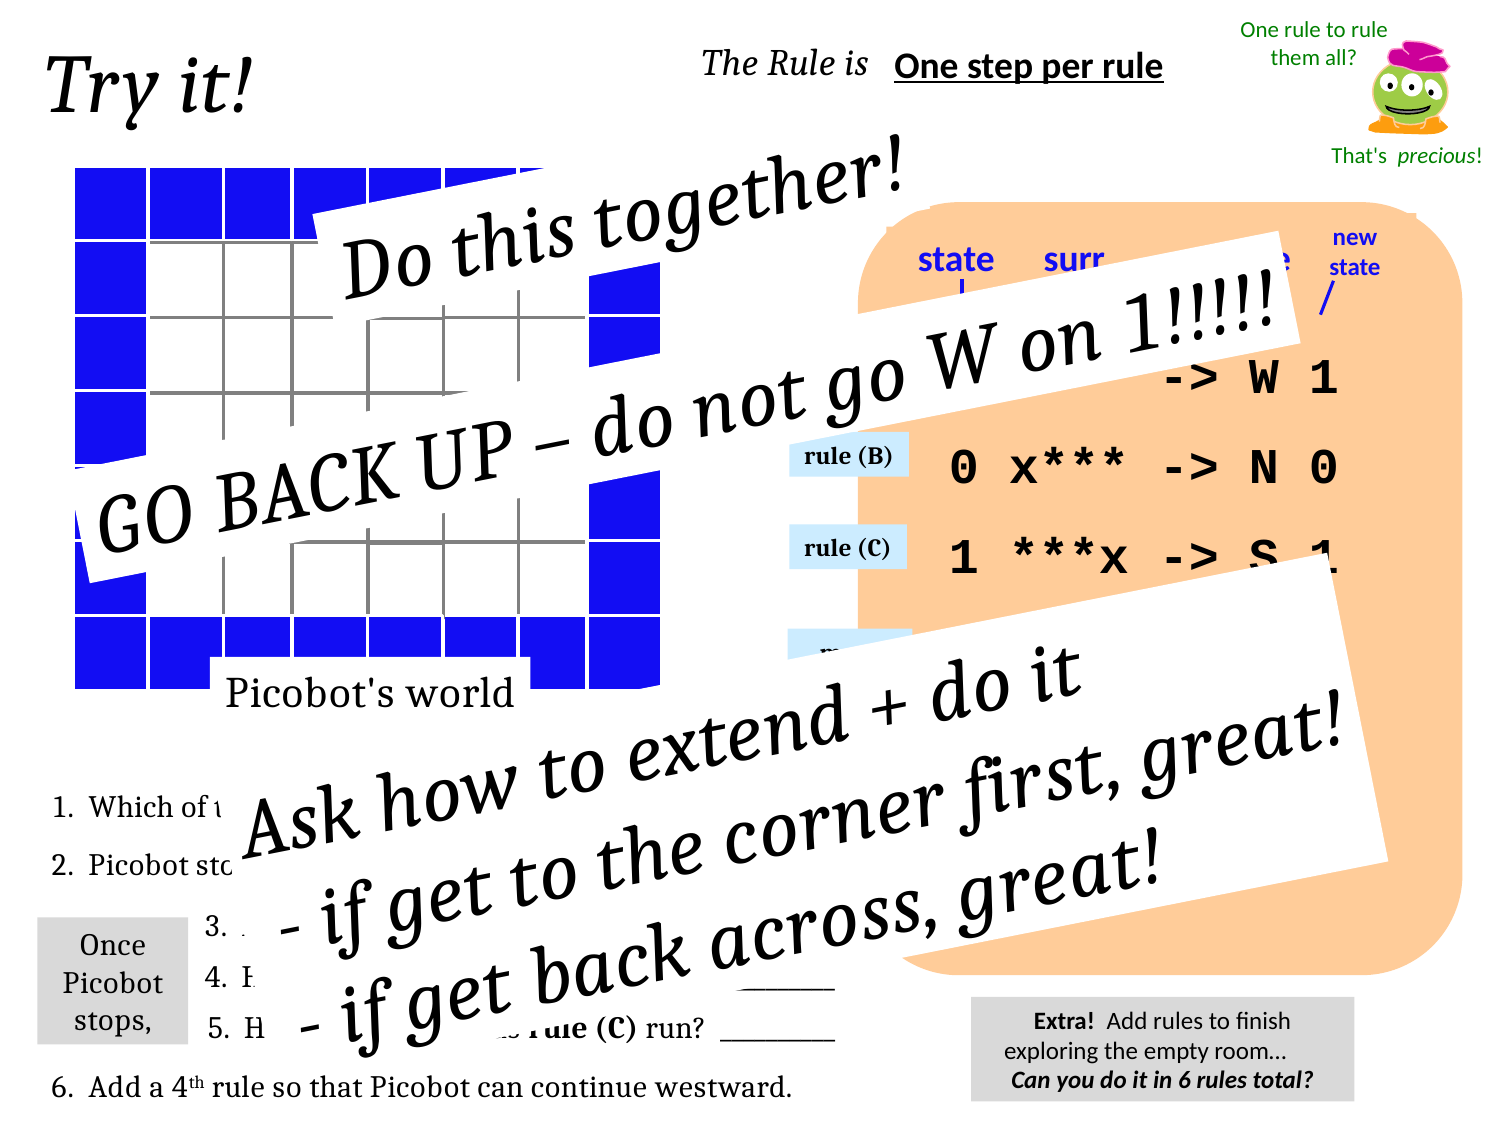

One rule to rule them all?
Try it!
The Rule is
One step per rule

That's  precious!
Do this together!

new state
state
surr.
move

0 N*** -> W 1
0 x*** -> N 0
1 ***x -> S 1

rule (A)
GO BACK UP – do not go W on 1!!!!!

rule (B)

P
rule (C)

more rules
Picobot's world
Ask how to extend + do it
 - if get to the corner first, great!
 - if get back across, great!
1.  Which of the rules A, B, or C runs first?   ______________
2.  Picobot stops when no rule matches. Where does it stop?
3.  How many times has rule (A) run?  __________
Once Picobot stops,
4.  How many times has rule (B) run?  __________
Extra!  Add rules to finish exploring the empty room…       Can you do it in 6 rules total?
5.  How many times has rule (C) run?  __________
6.  Add a 4th rule so that Picobot can continue westward.